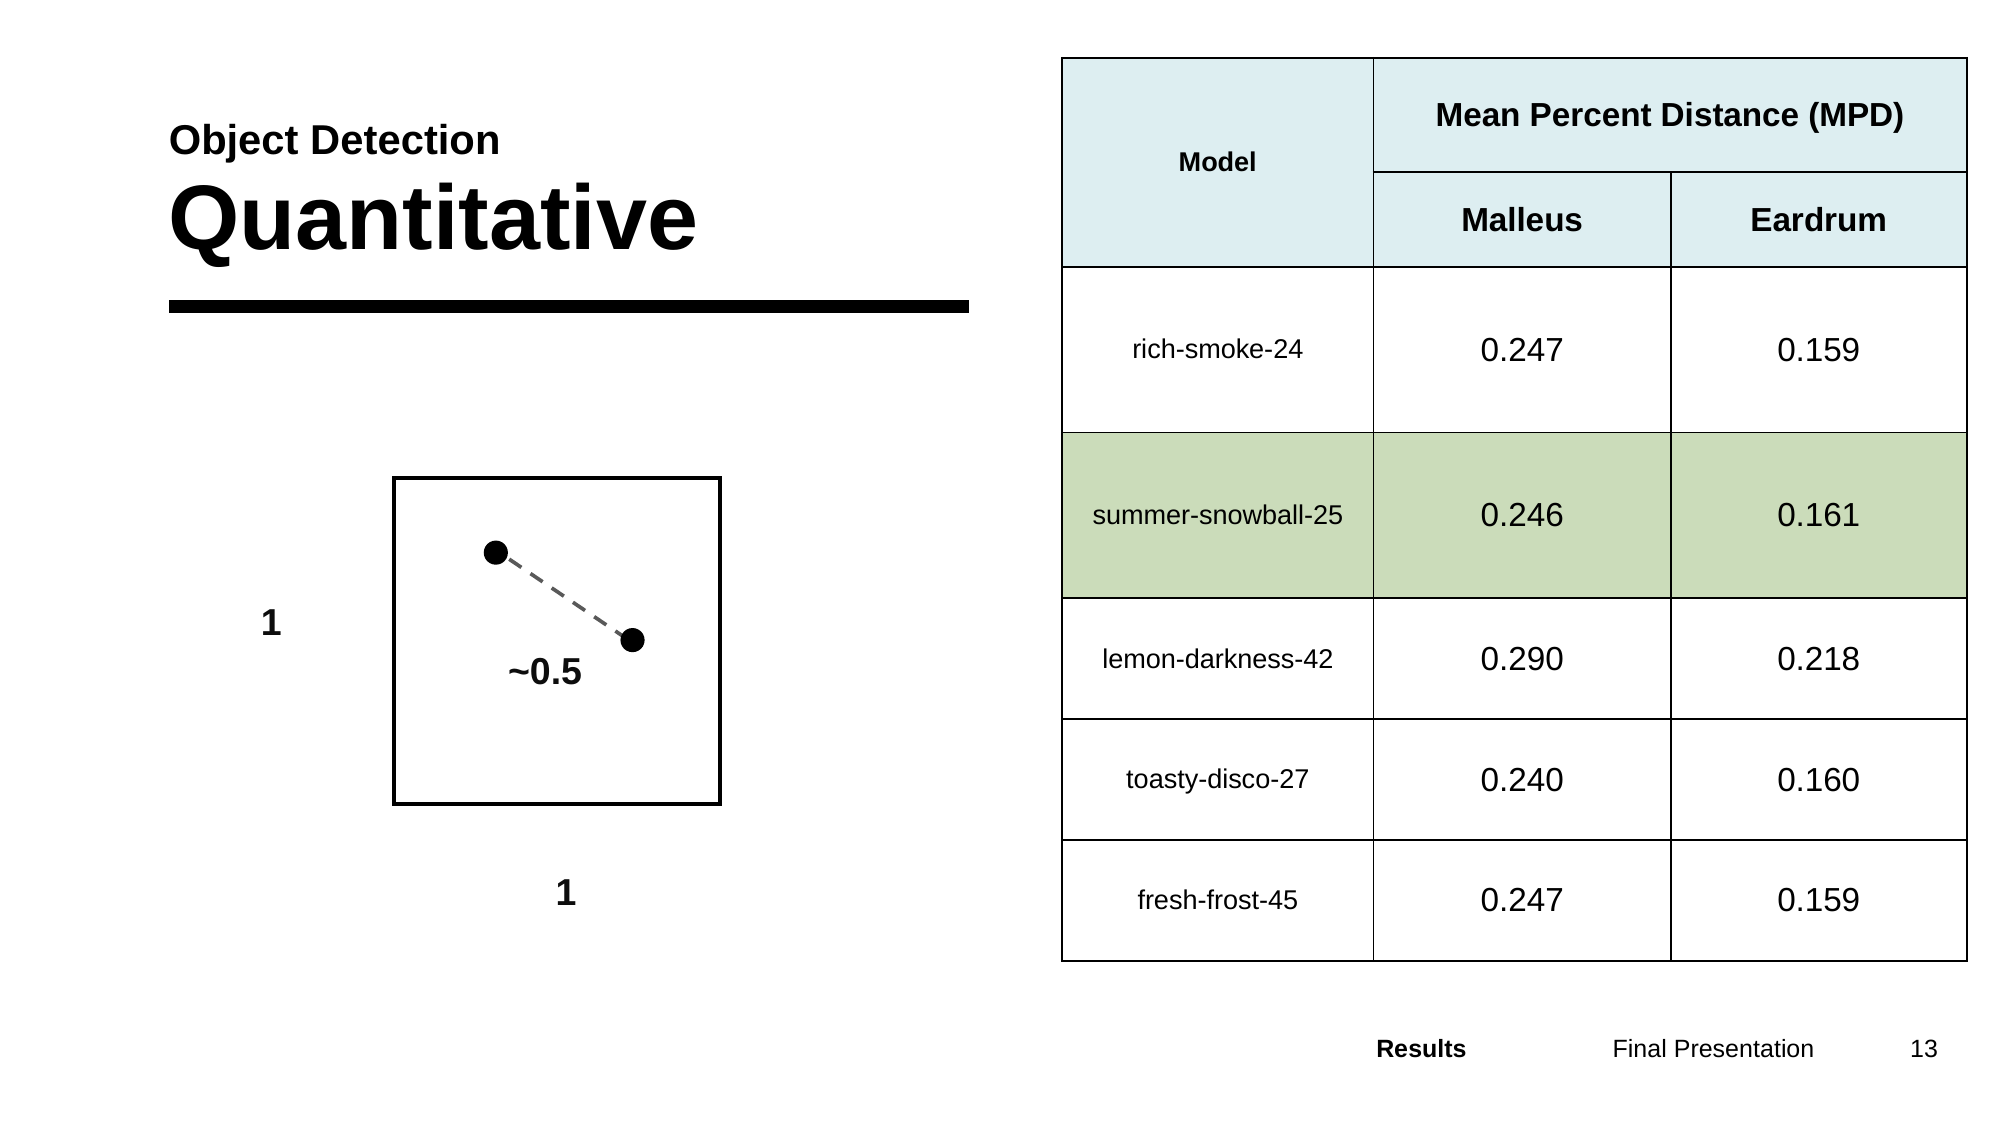

| Model | Mean Percent Distance (MPD) |  |
| --- | --- | --- |
|  | Malleus | Eardrum |
| rich-smoke-24 | 0.247 | 0.159 |
| summer-snowball-25 | 0.246 | 0.161 |
| lemon-darkness-42 | 0.290 | 0.218 |
| toasty-disco-27 | 0.240 | 0.160 |
| fresh-frost-45 | 0.247 | 0.159 |
Object Detection
# Quantitative

1

~0.5
1
Final Presentation
13
Results